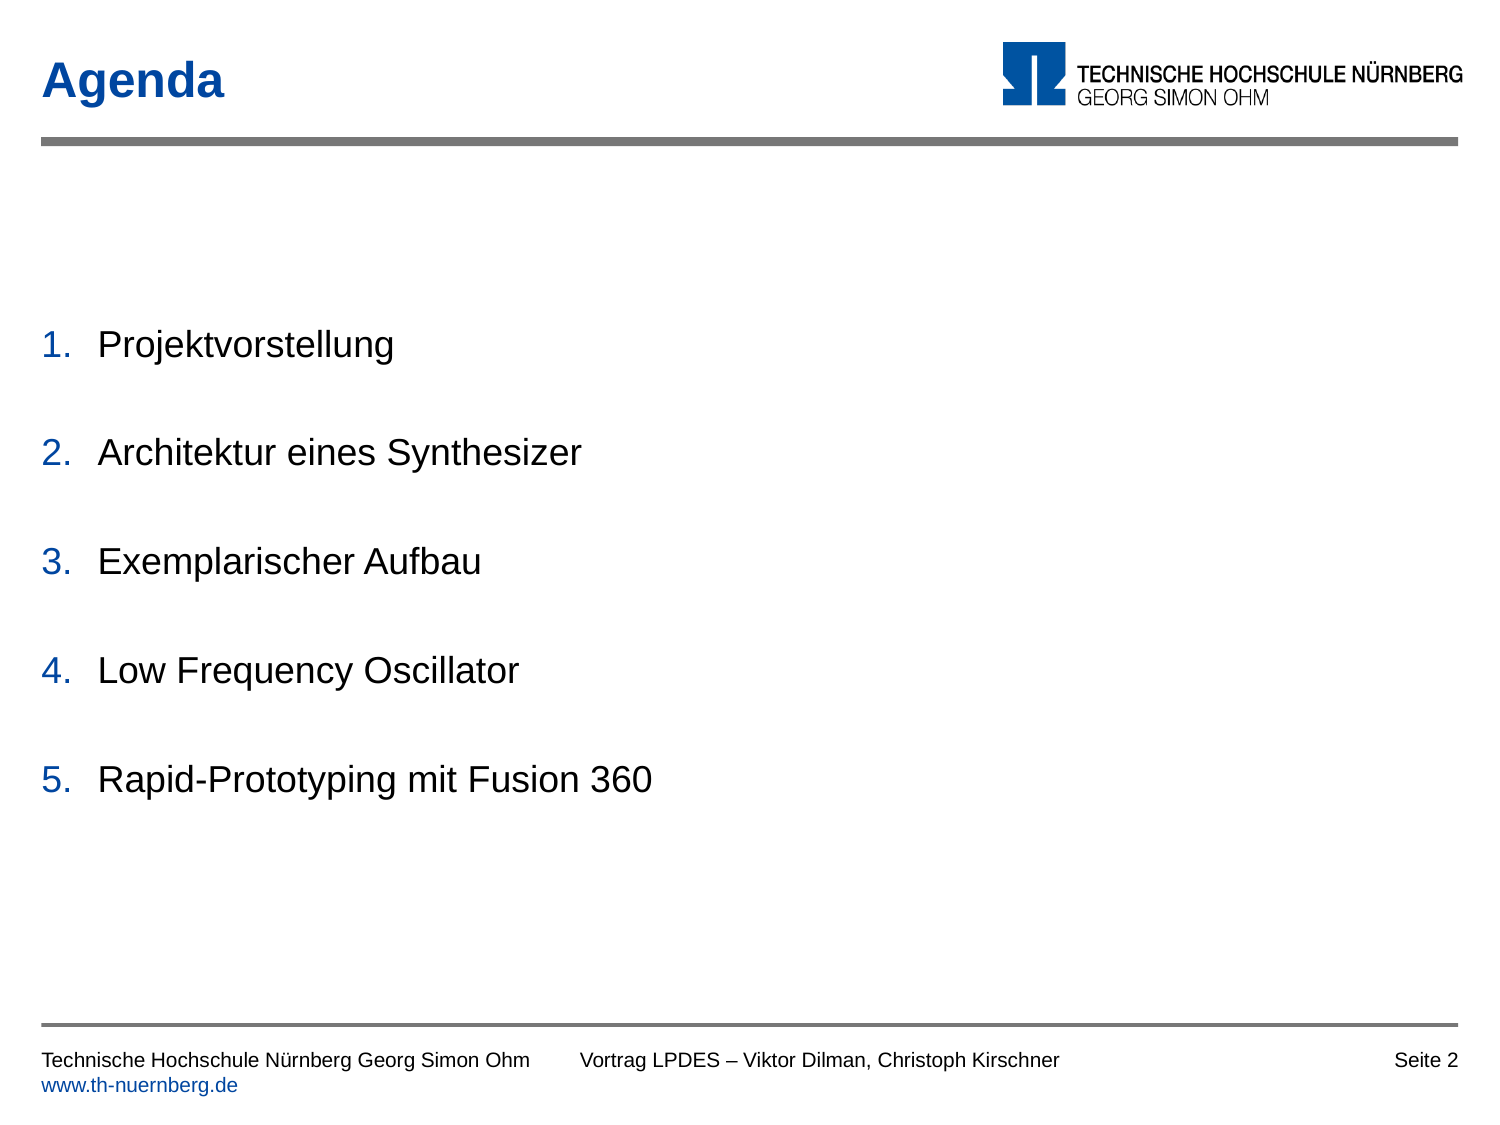

# Agenda
Projektvorstellung
Architektur eines Synthesizer
Exemplarischer Aufbau
Low Frequency Oscillator
Rapid-Prototyping mit Fusion 360

Technische Hochschule Nürnberg Georg Simon Ohm
www.th-nuernberg.de
Vortrag LPDES – Viktor Dilman, Christoph Kirschner
Seite 2